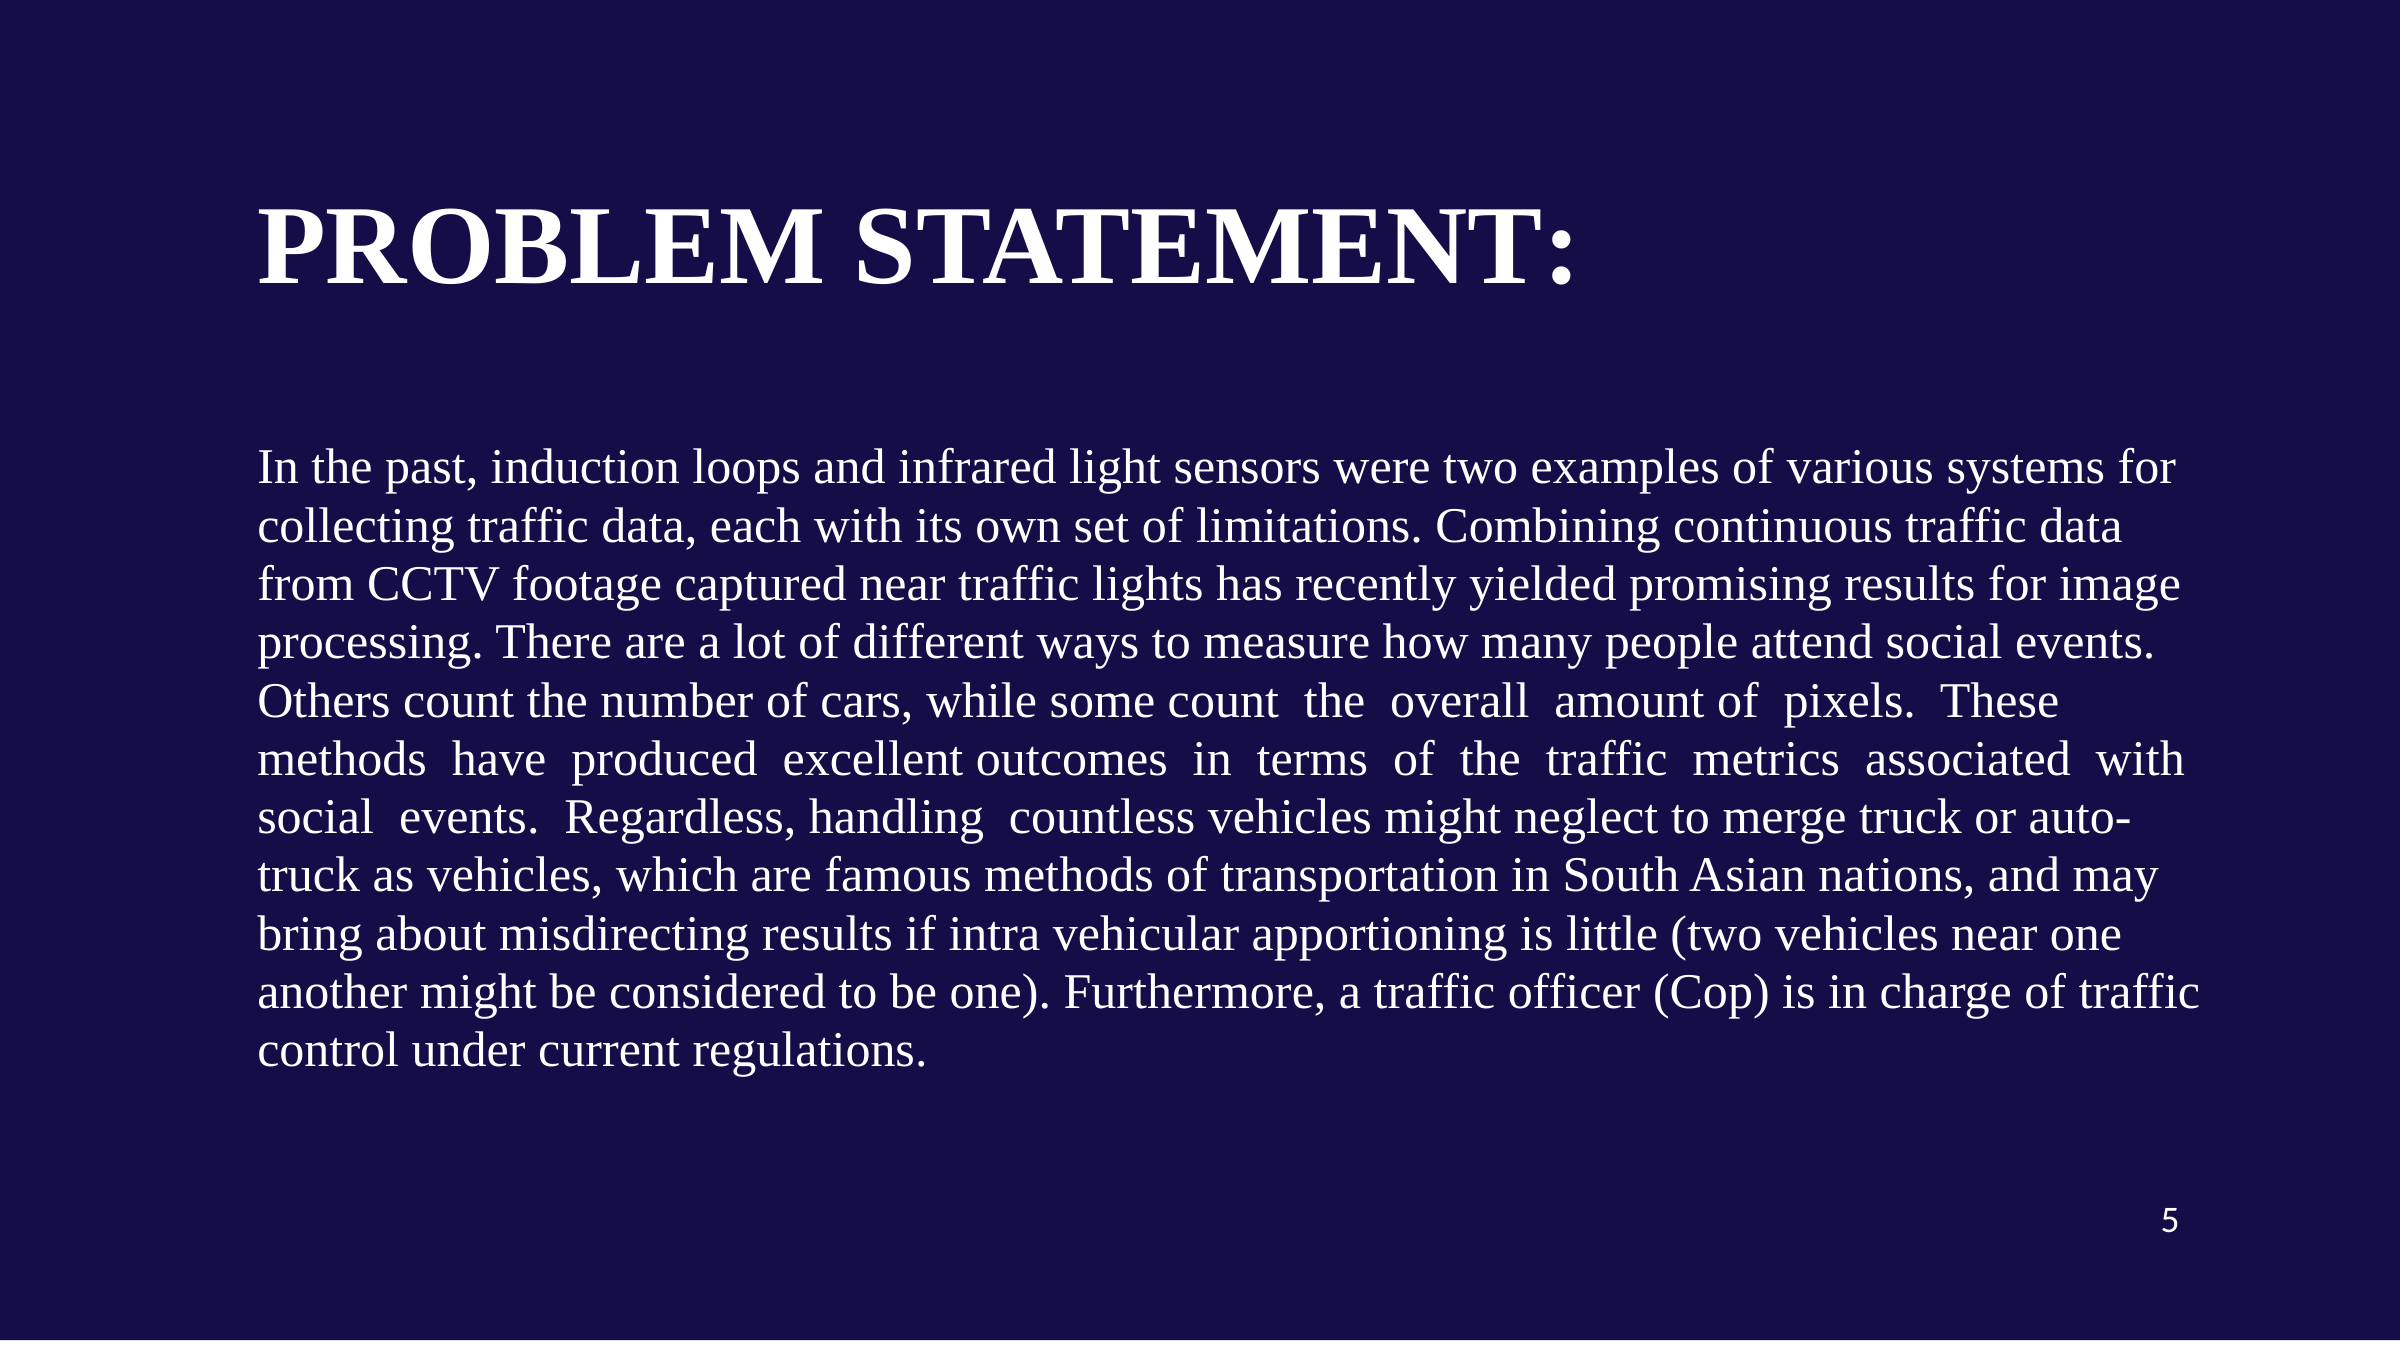

PROBLEM STATEMENT:
In the past, induction loops and infrared light sensors were two examples of various systems for collecting traffic data, each with its own set of limitations. Combining continuous traffic data from CCTV footage captured near traffic lights has recently yielded promising results for image processing. There are a lot of different ways to measure how many people attend social events. Others count the number of cars, while some count  the  overall  amount of  pixels.  These  methods  have  produced  excellent outcomes  in  terms  of  the  traffic  metrics  associated  with  social  events.  Regardless, handling  countless vehicles might neglect to merge truck or auto-truck as vehicles, which are famous methods of transportation in South Asian nations, and may bring about misdirecting results if intra vehicular apportioning is little (two vehicles near one another might be considered to be one). Furthermore, a traffic officer (Cop) is in charge of traffic control under current regulations.

5